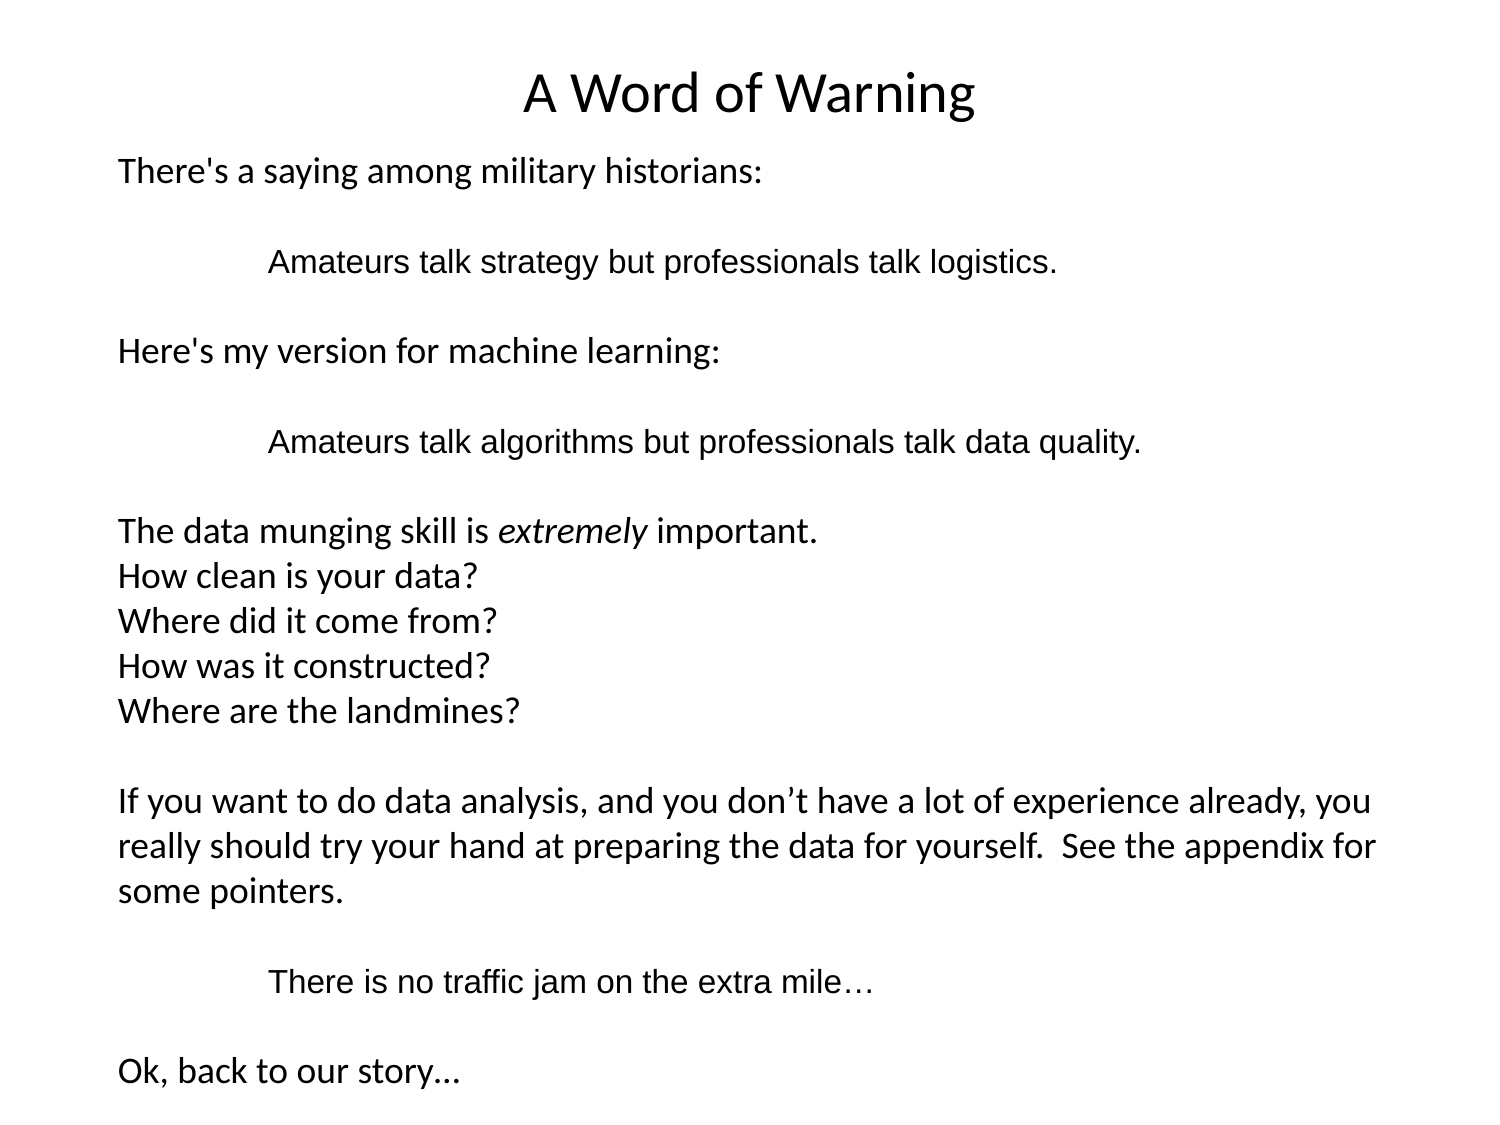

A Word of Warning
There's a saying among military historians:

	Amateurs talk strategy but professionals talk logistics.

Here's my version for machine learning:

	Amateurs talk algorithms but professionals talk data quality.

The data munging skill is extremely important.
How clean is your data?
Where did it come from?
How was it constructed?
Where are the landmines?

If you want to do data analysis, and you don’t have a lot of experience already, you really should try your hand at preparing the data for yourself.  See the appendix for some pointers.

	There is no traffic jam on the extra mile…

Ok, back to our story…